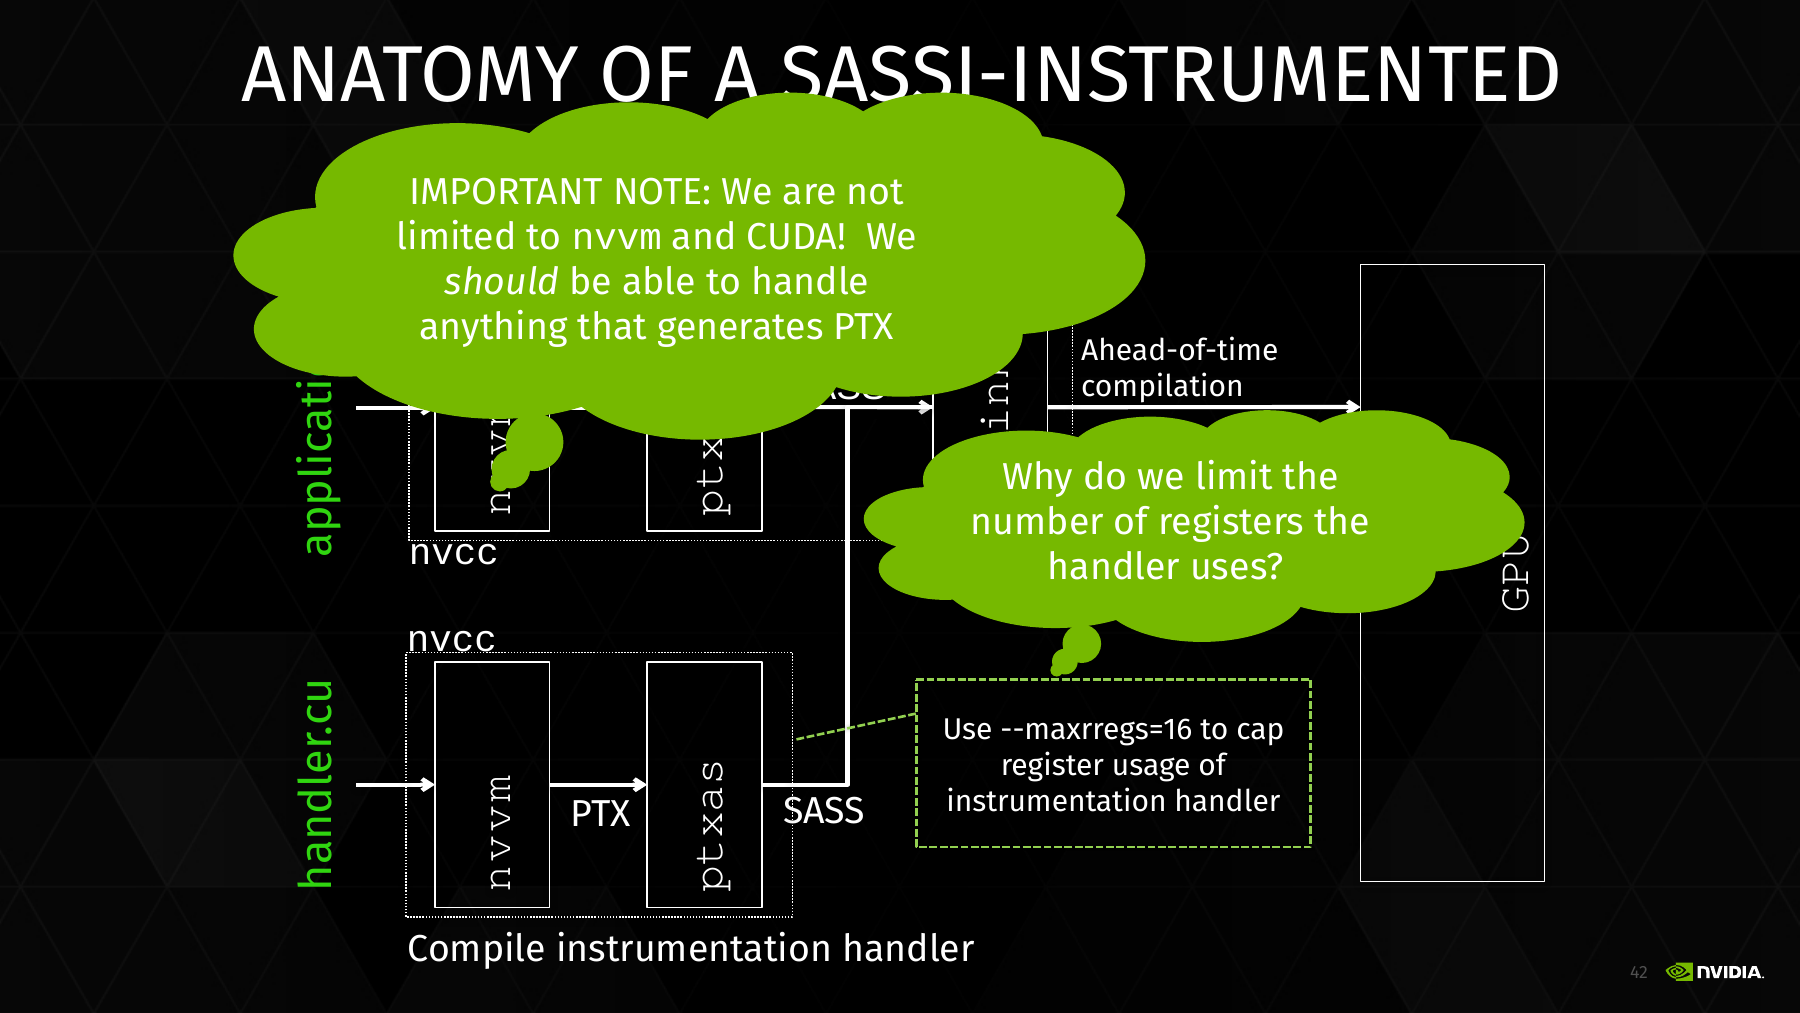

# Anatomy of a SASSI-instrumented app

IMPORTANT NOTE: We are not limited to nvvm and CUDA!  We should be able to handle anything that generates PTX
Compile application
SASSI
Ahead-of-time compilation
nvlink
ptxas
nvvm
PTX
SASS
application.cu
Why do we limit the number of registers the handler uses?
GPU
nvcc

nvcc
Use --maxrregs=16 to cap register usage of instrumentation handler
ptxas
nvvm
handler.cu
SASS
PTX
Compile instrumentation handler